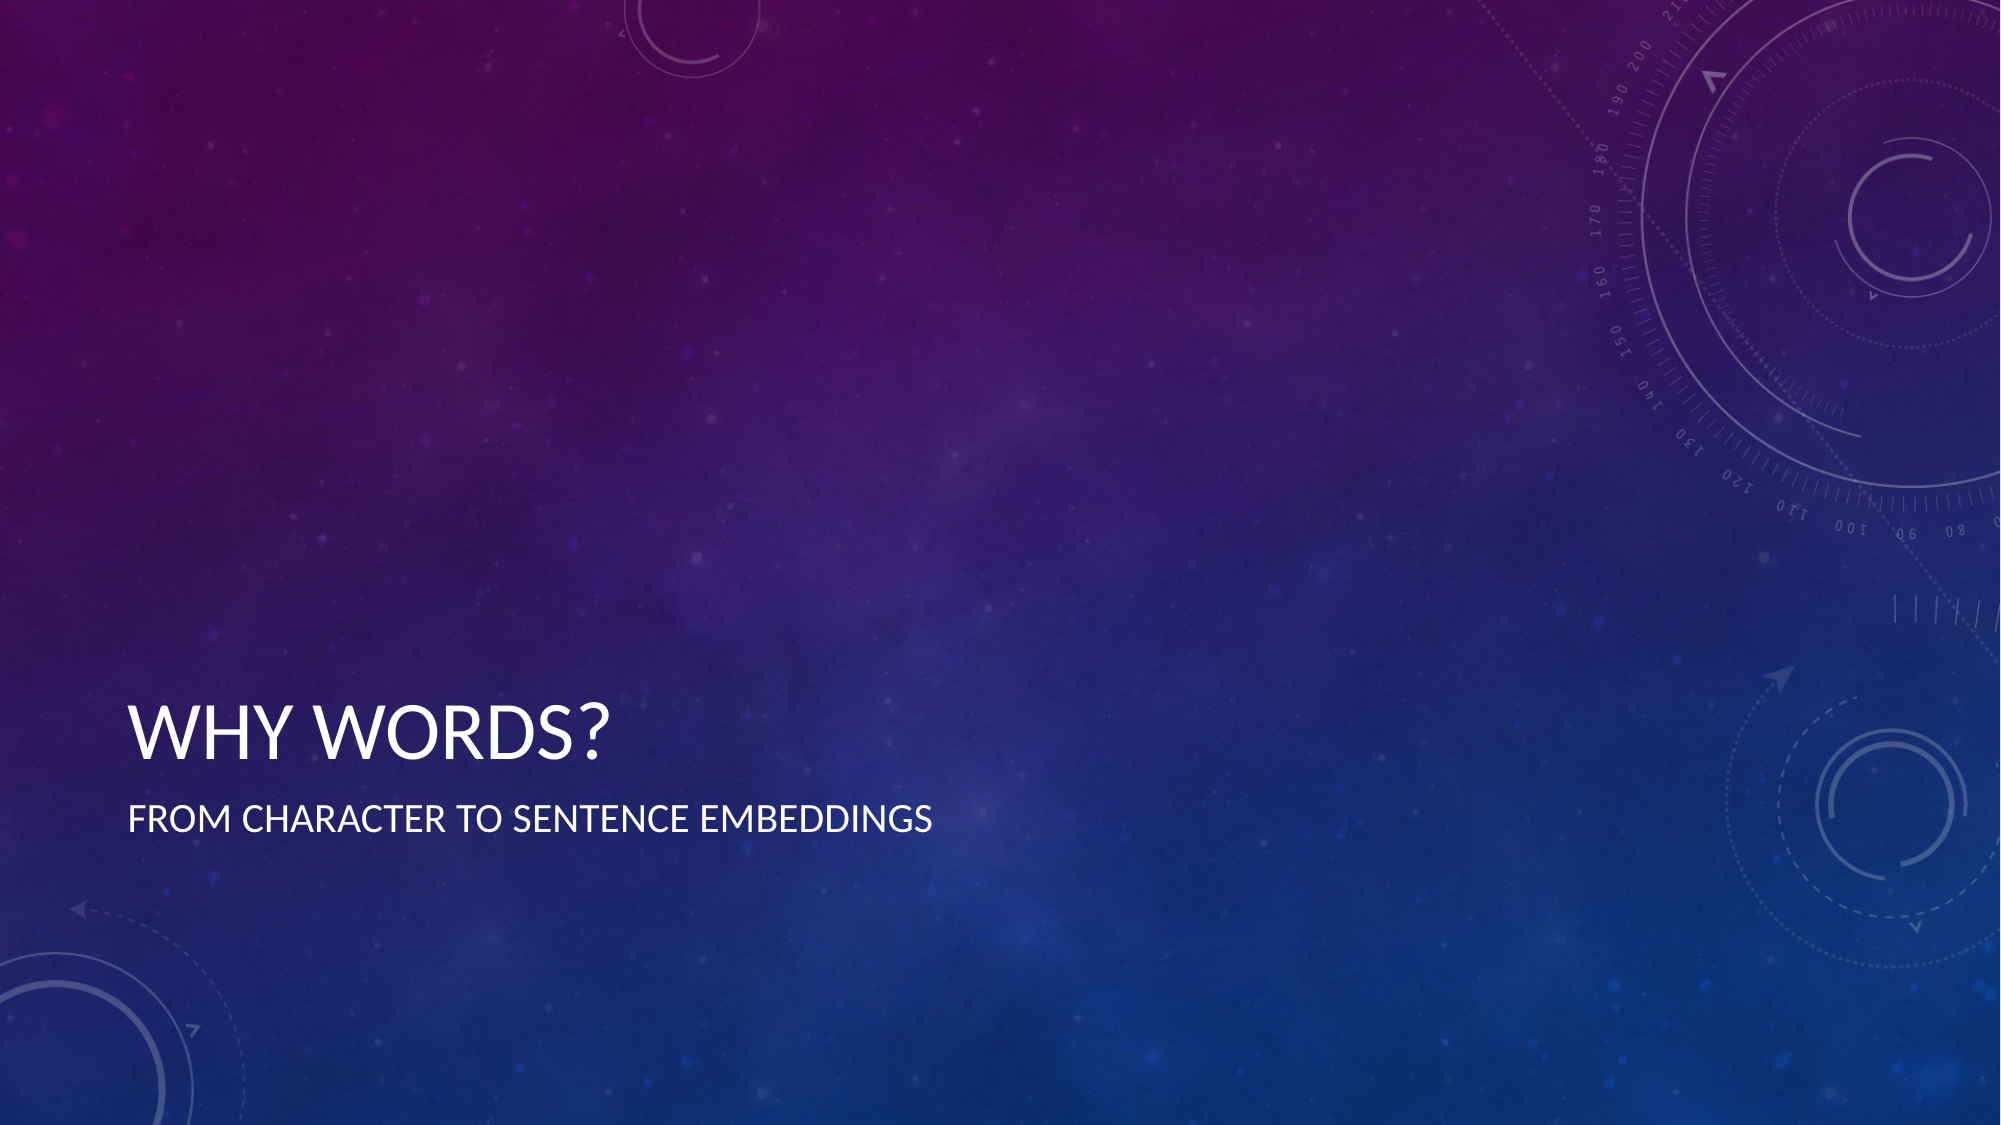

# Why words?
From character to sentence embeddings